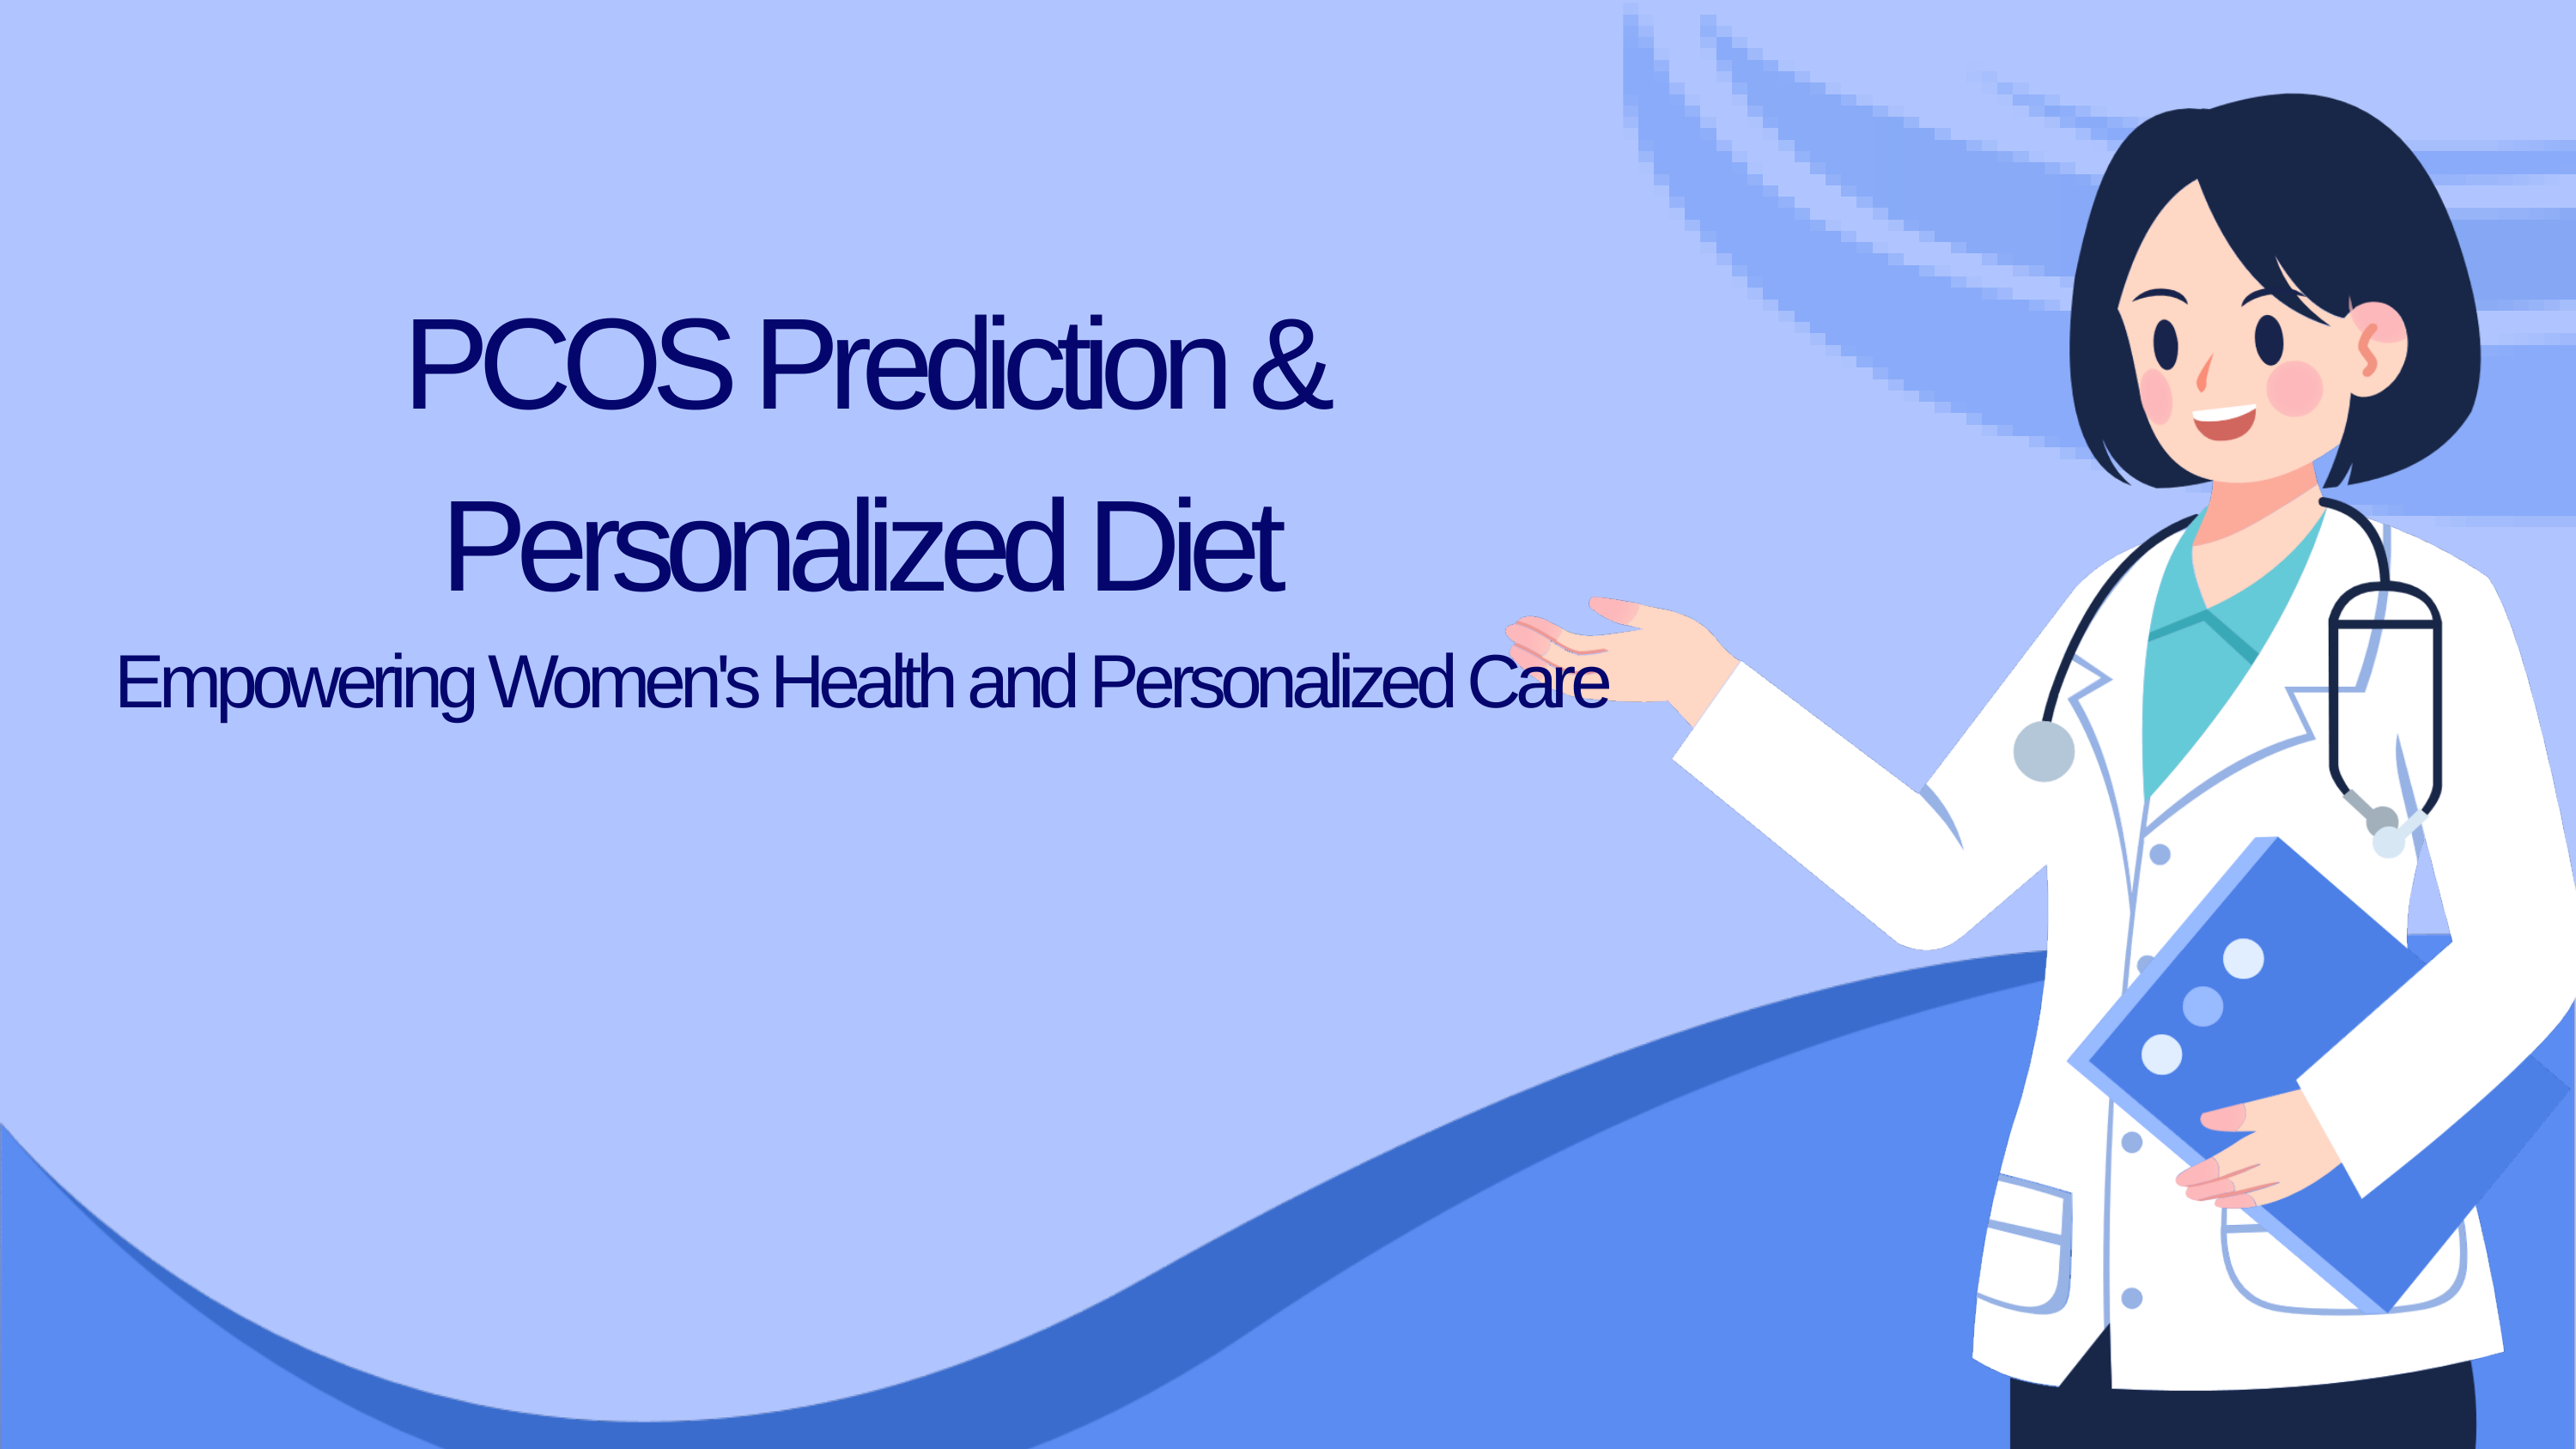

PCOS Prediction & Personalized Diet
Empowering Women's Health and Personalized Care